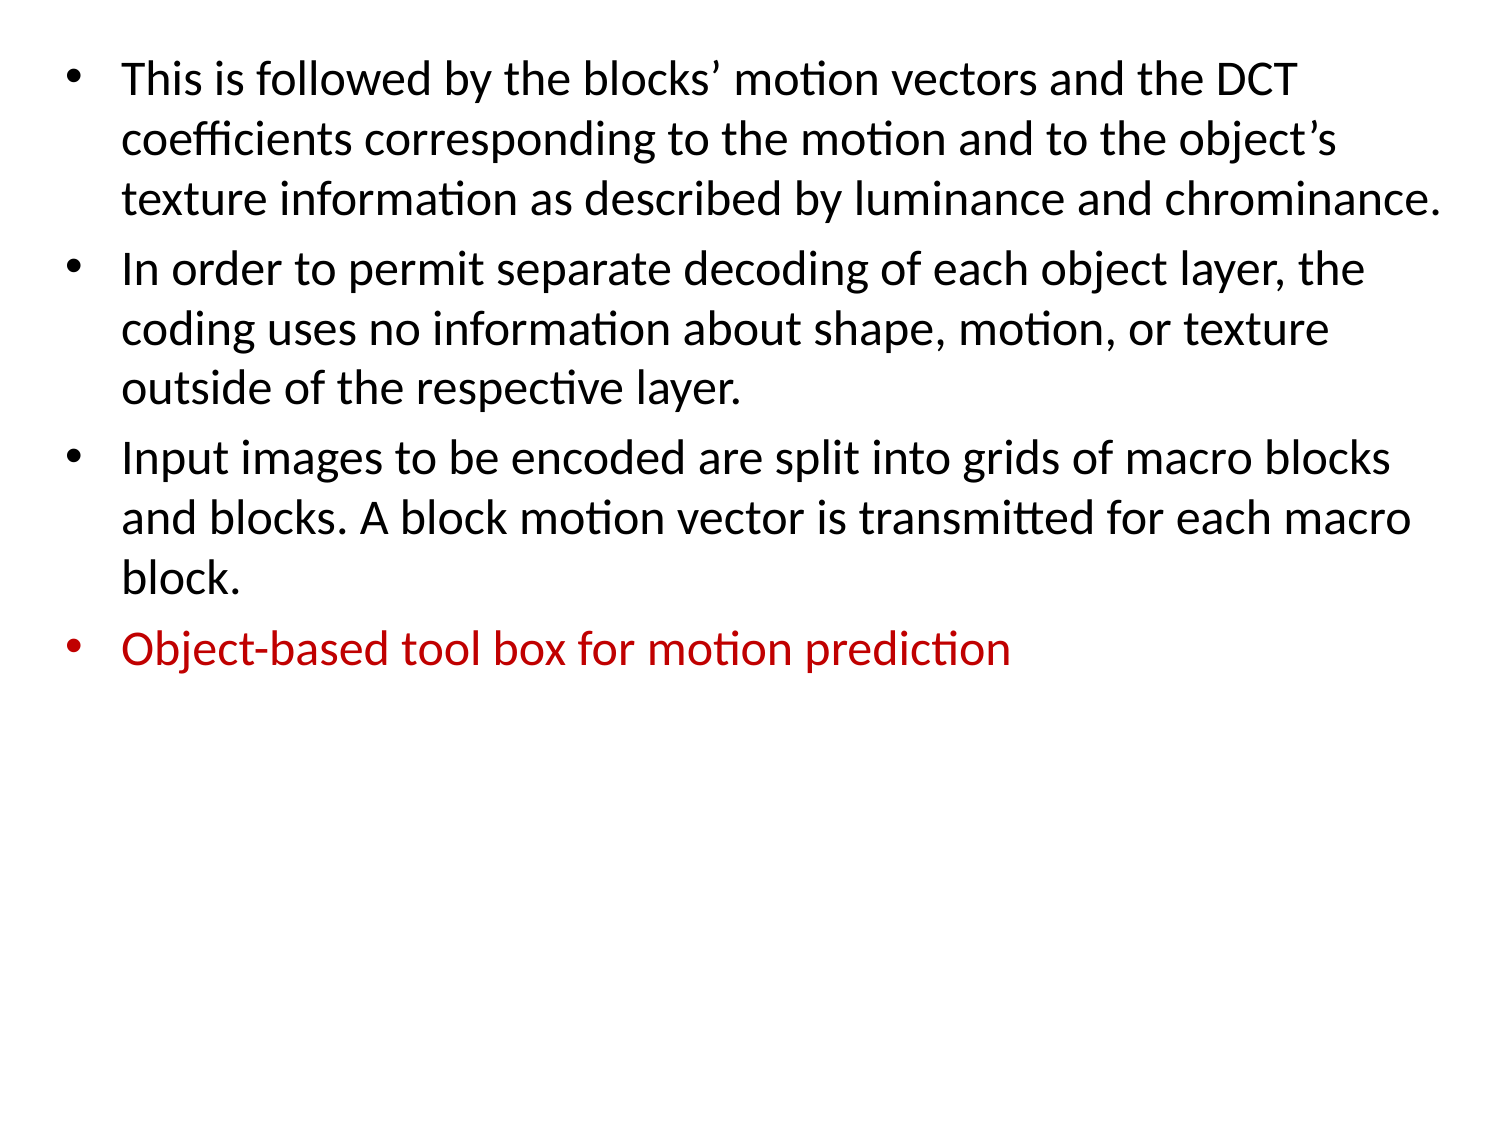

This is followed by the blocks’ motion vectors and the DCT coefficients corresponding to the motion and to the object’s texture information as described by luminance and chrominance.
In order to permit separate decoding of each object layer, the coding uses no information about shape, motion, or texture outside of the respective layer.
Input images to be encoded are split into grids of macro blocks and blocks. A block motion vector is transmitted for each macro block.
Object-based tool box for motion prediction